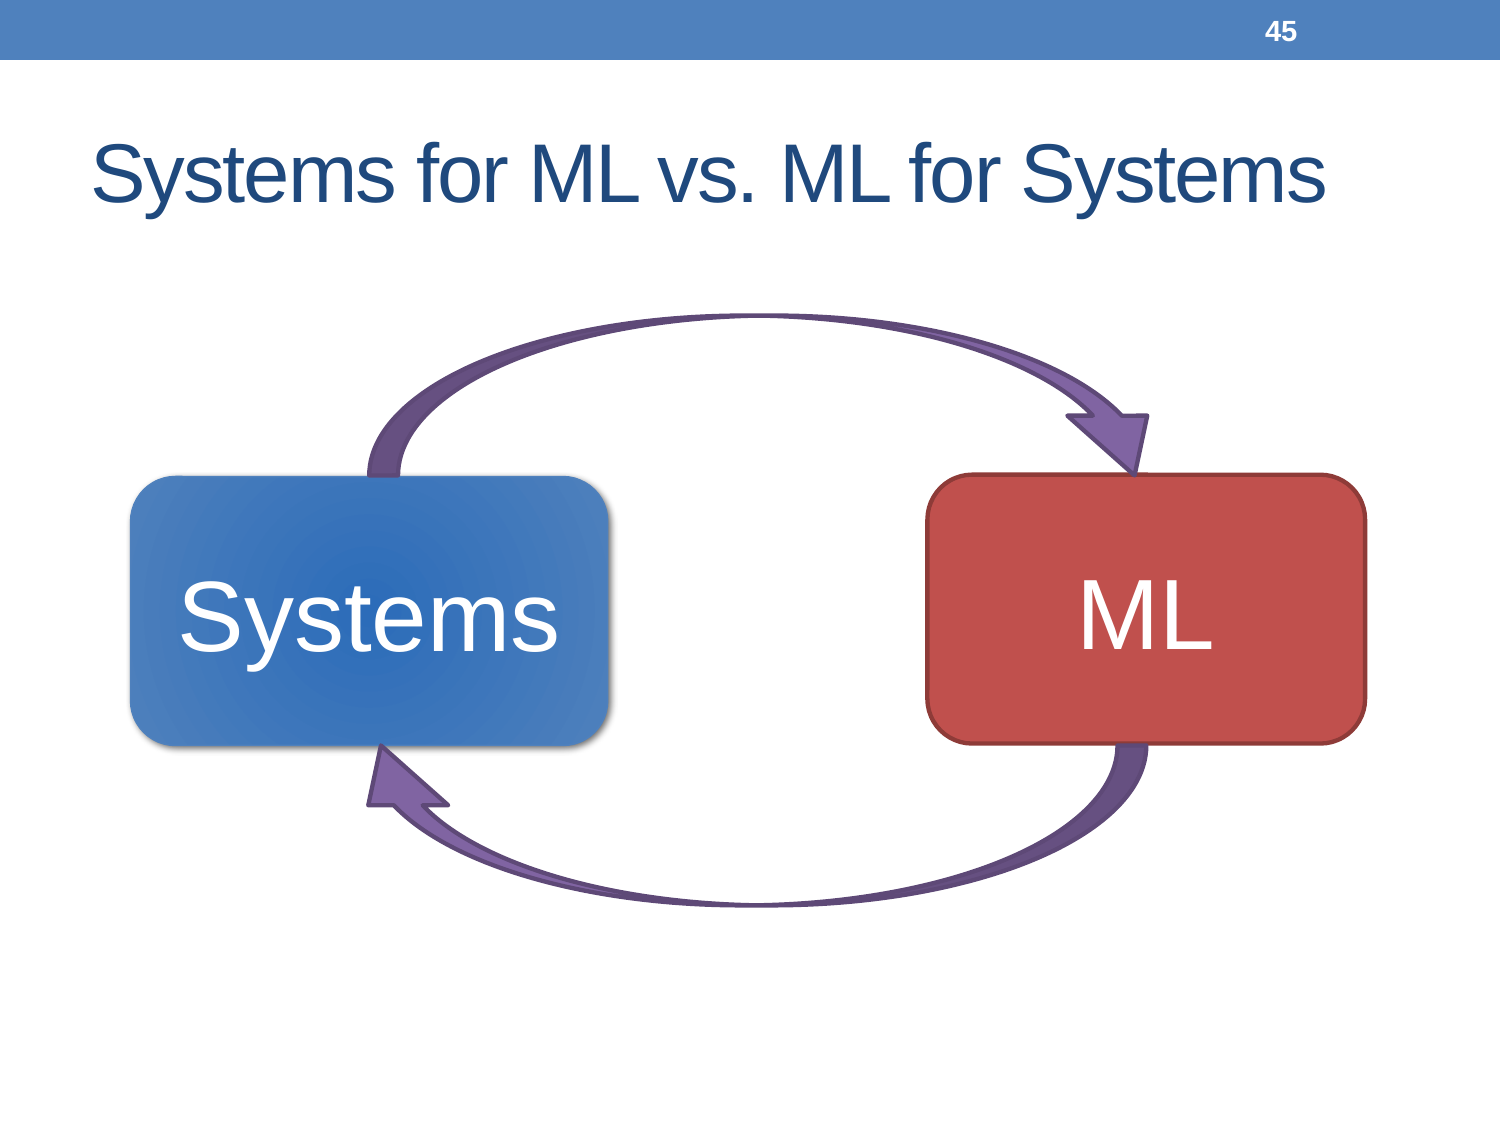

45
# Systems for ML vs. ML for Systems

ML
Systems